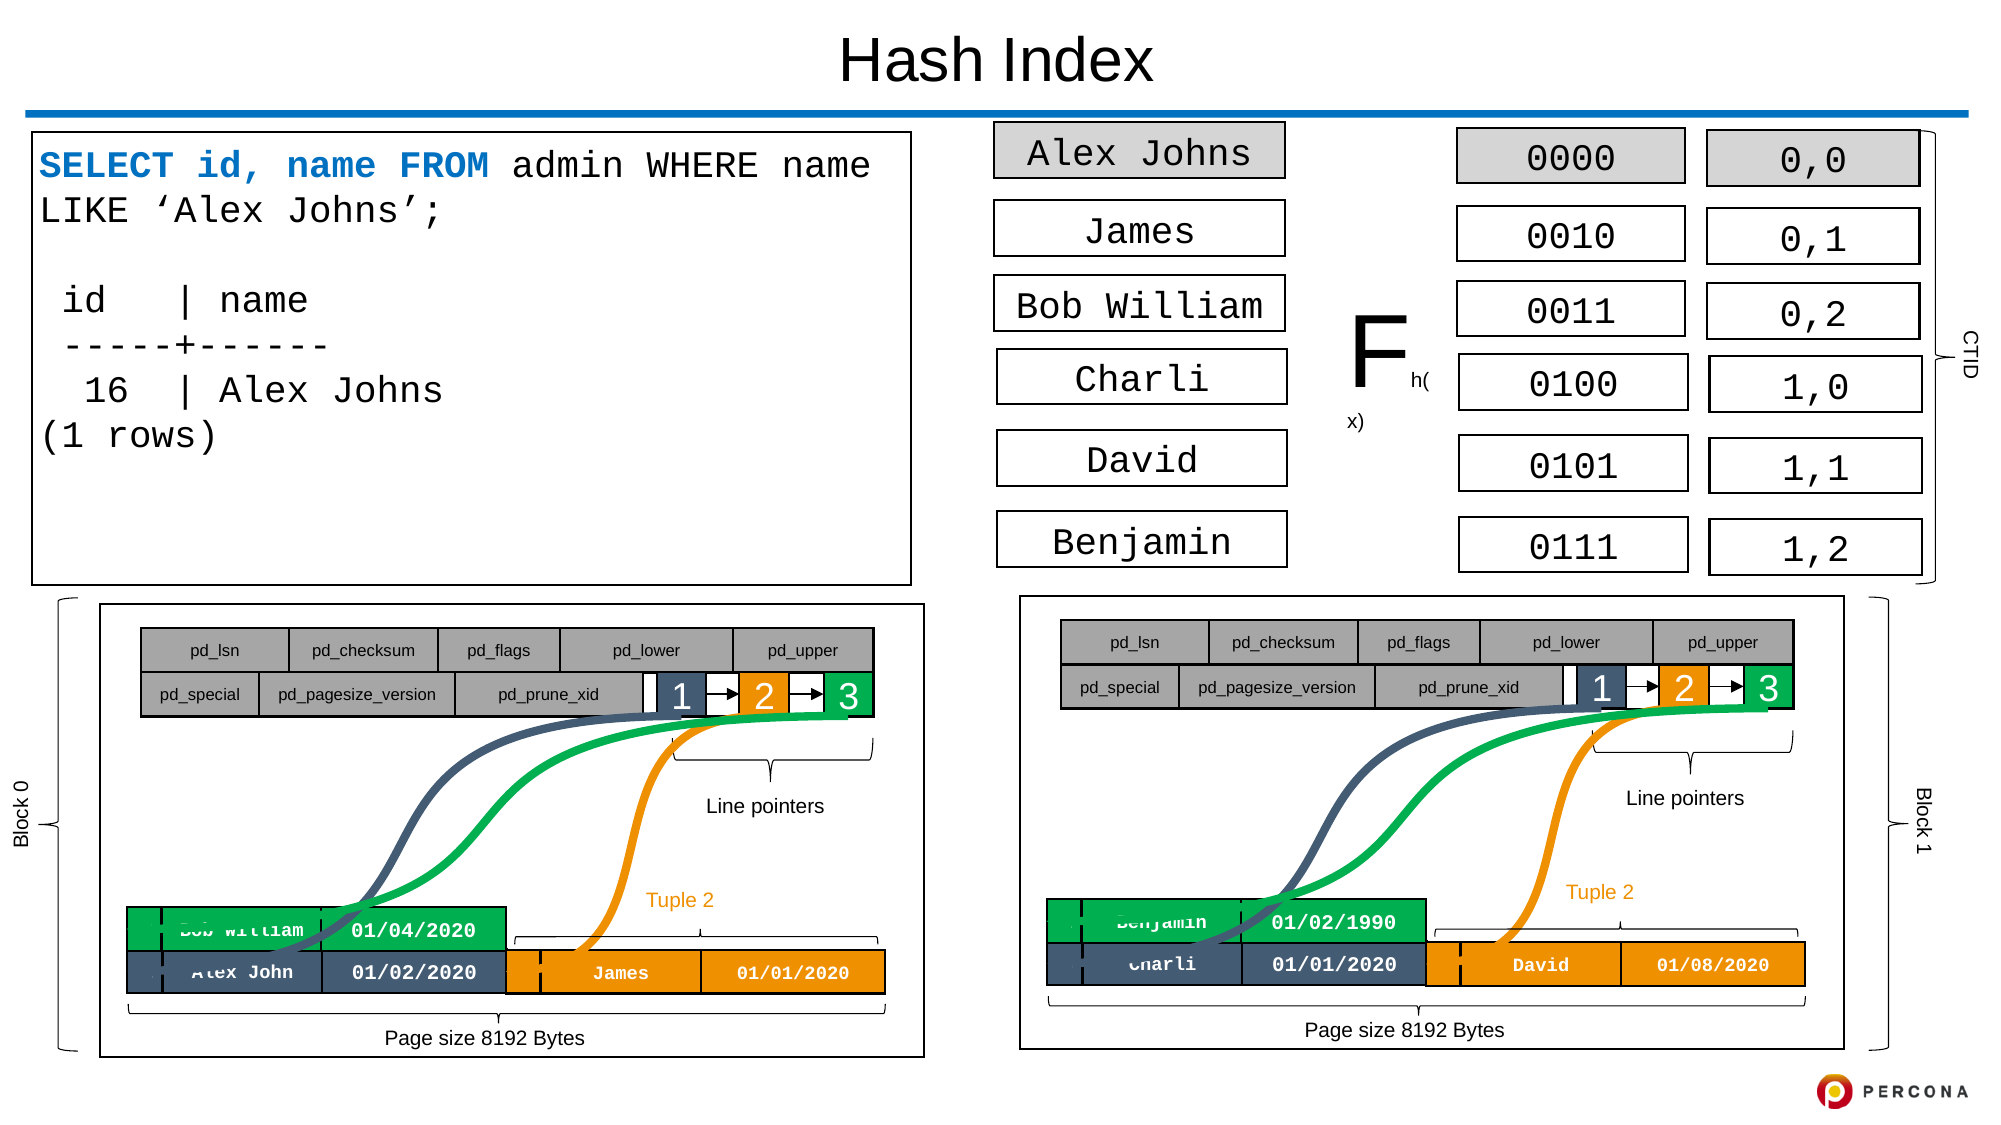

# Hash Index
Alex Johns
0000
0,0

SELECT id, name FROM admin WHERE name LIKE ‘Alex Johns’;

 id   | name
 -----+------
  16  | Alex Johns
(1 rows)
James
0010
0,1
Bob William
Fh(x)
0011
0,2
CTID
Charli
0100
1,0
David
0101
1,1
Benjamin
0111
1,2

pd_lsn
pd_checksum
pd_flags
pd_lower
pd_upper

pd_special
pd_pagesize_version
pd_prune_xid
1
2
3

Line pointers
Tuple 2
1
Benjamin
01/02/1990
8
Charli
01/01/2020
6
David
01/08/2020
Page size 8192 Bytes

pd_lsn
pd_checksum
pd_flags
pd_lower
pd_upper

pd_special
pd_pagesize_version
pd_prune_xid
1
2
3

Line pointers
Tuple 2
7
Bob William
01/04/2020
1
Alex John
01/02/2020
3
James
01/01/2020
Page size 8192 Bytes
Block 0
Block 1